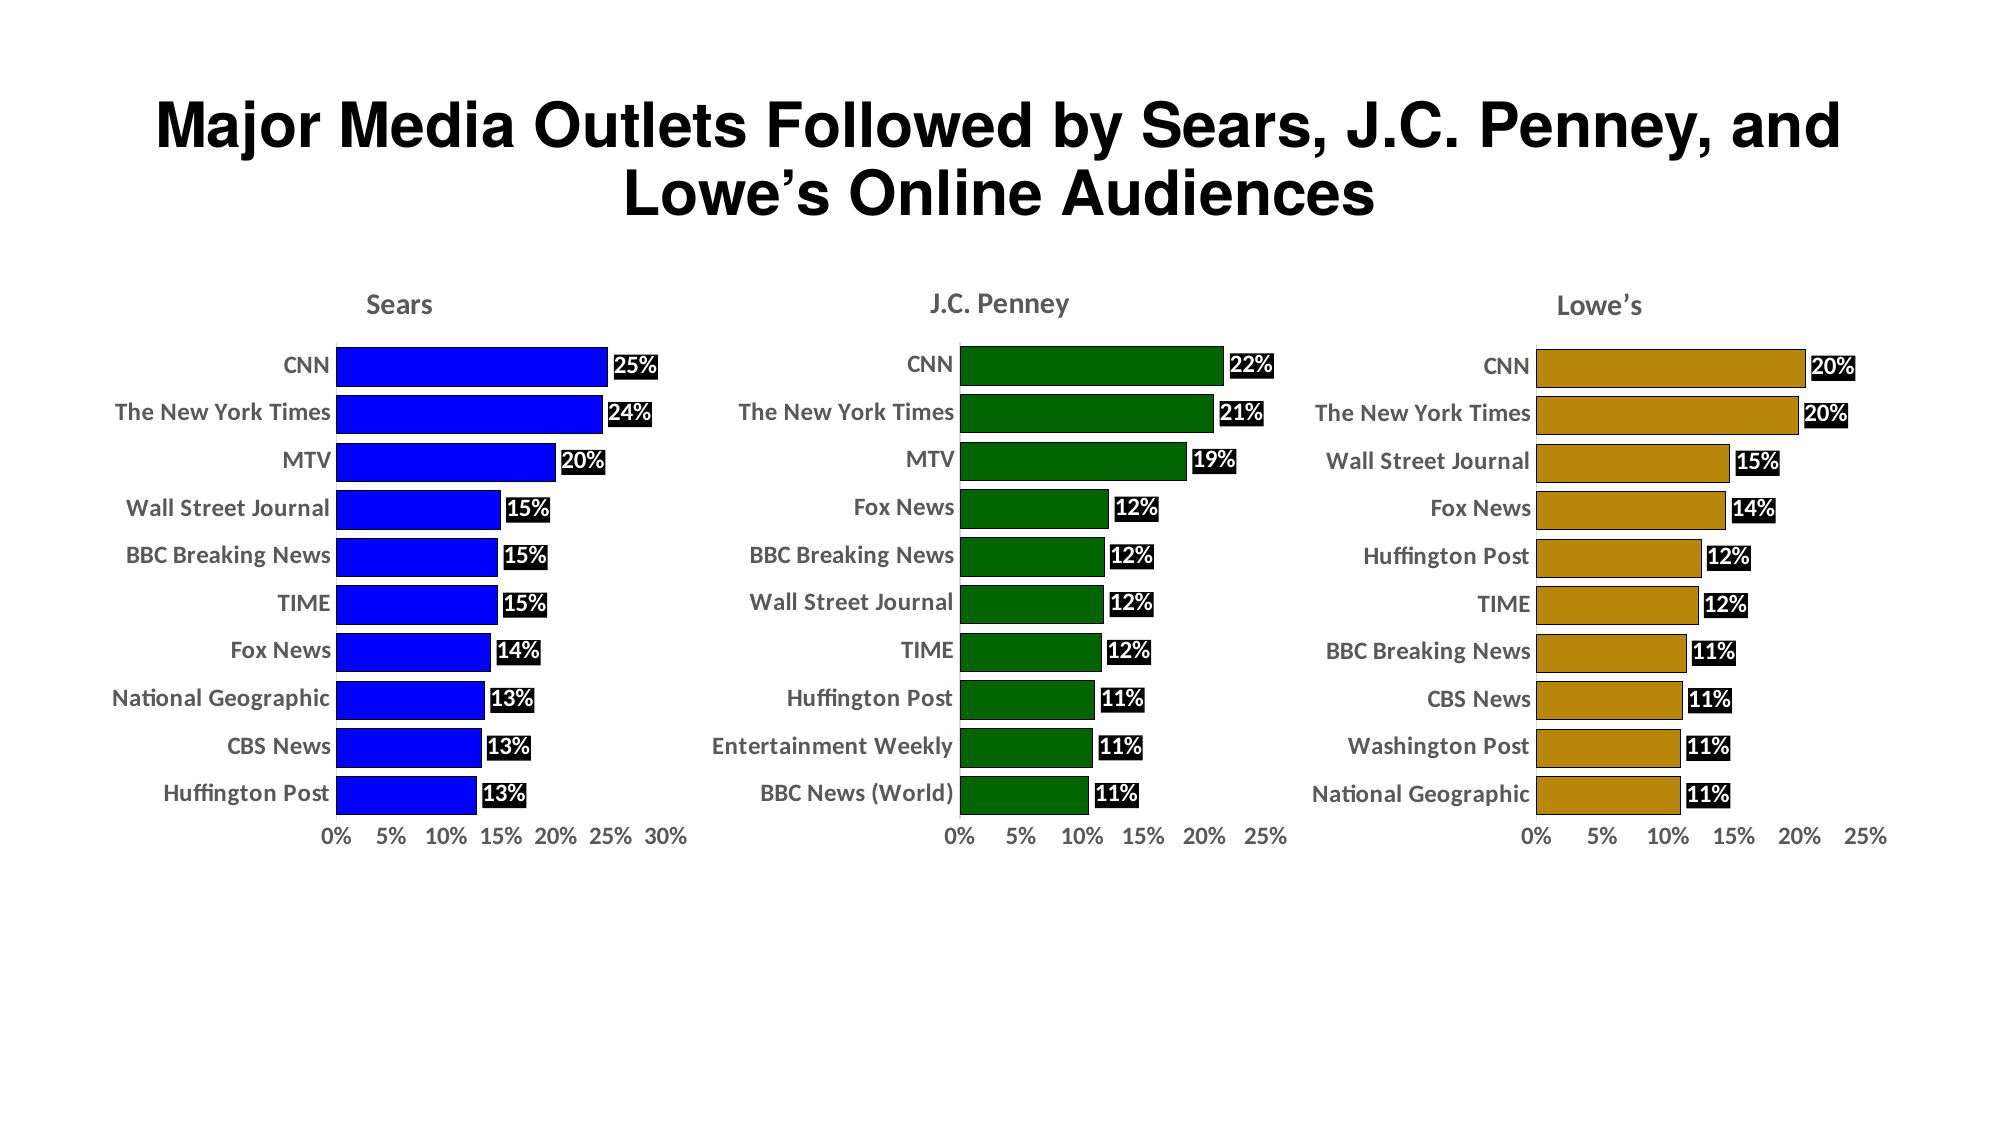

# Major Media Outlets Followed by Sears, J.C. Penney, and Lowe’s Online Audiences

### Chart: J.C. Penney

| Category | numbers |
|---|---|
| BBC News (World) | 0.1054 |
| Entertainment Weekly | 0.1085 |
| Huffington Post | 0.1102 |
| TIME | 0.1154 |
| Wall Street Journal | 0.1175 |
| BBC Breaking News | 0.1177 |
| Fox News | 0.1216 |
| MTV | 0.1851 |
| The New York Times | 0.2074 |
| CNN | 0.2157 |

### Chart: Sears

| Category | numbers |
|---|---|
| Huffington Post | 0.1275 |
| CBS News | 0.1316 |
| National Geographic | 0.1348 |
| Fox News | 0.1405 |
| TIME | 0.1464 |
| BBC Breaking News | 0.1469 |
| Wall Street Journal | 0.1491 |
| MTV | 0.1994 |
| The New York Times | 0.2419 |
| CNN | 0.2472 |

### Chart: Lowe’s

| Category | numbers |
|---|---|
| National Geographic | 0.1092 |
| Washington Post | 0.1093 |
| CBS News | 0.1105 |
| BBC Breaking News | 0.1135 |
| TIME | 0.1226 |
| Huffington Post | 0.1248 |
| Fox News | 0.1437 |
| Wall Street Journal | 0.1467 |
| The New York Times | 0.1988 |
| CNN | 0.2041 |